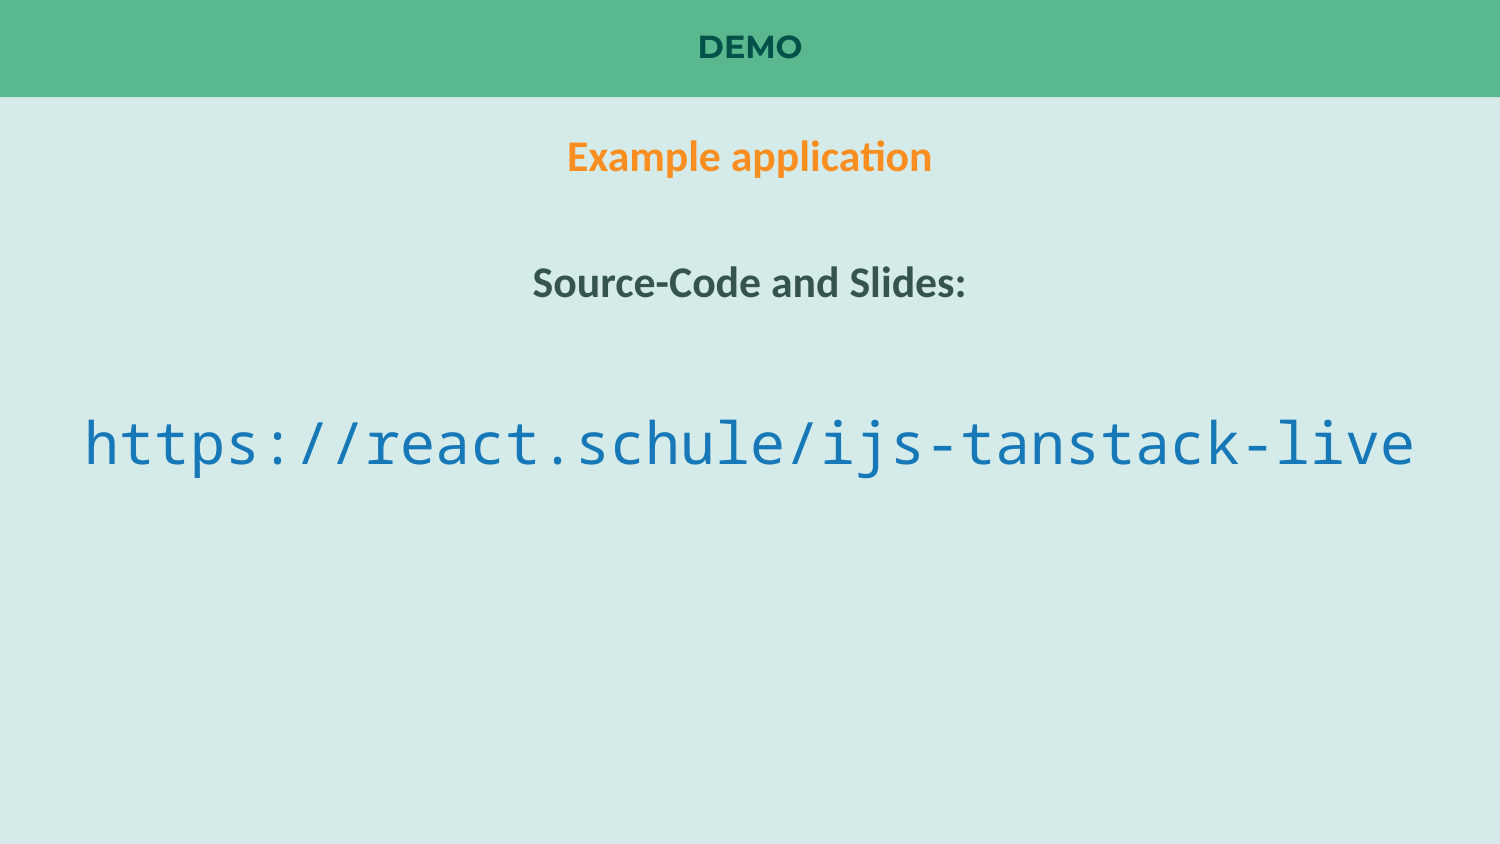

# Demo
Example application

Source-Code and Slides:

https://react.schule/ijs-tanstack-live